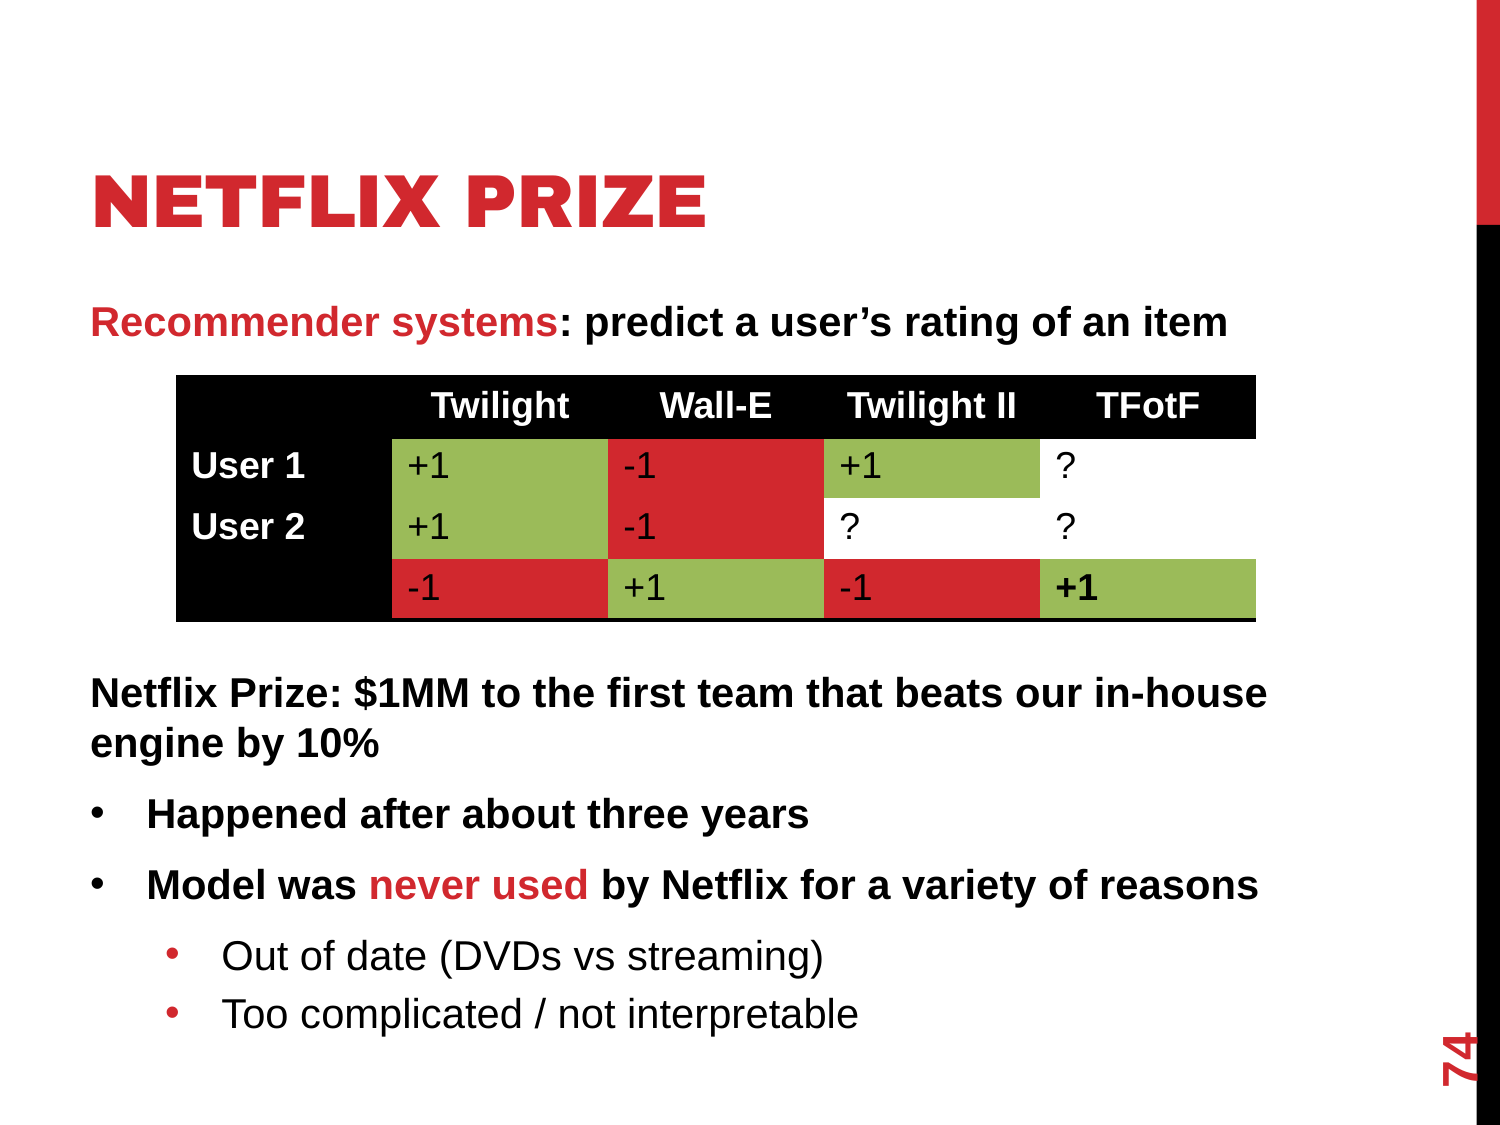

# Netflix Prize
Recommender systems: predict a user’s rating of an item
Netflix Prize: $1MM to the first team that beats our in-house engine by 10%
Happened after about three years
Model was never used by Netflix for a variety of reasons
Out of date (DVDs vs streaming)
Too complicated / not interpretable
|  | Twilight | Wall-E | Twilight II | TFotF |
| --- | --- | --- | --- | --- |
| User 1 | +1 | -1 | +1 | ? |
| User 2 | +1 | -1 | ? | ? |
| User 3 | -1 | +1 | -1 | +1 |
74